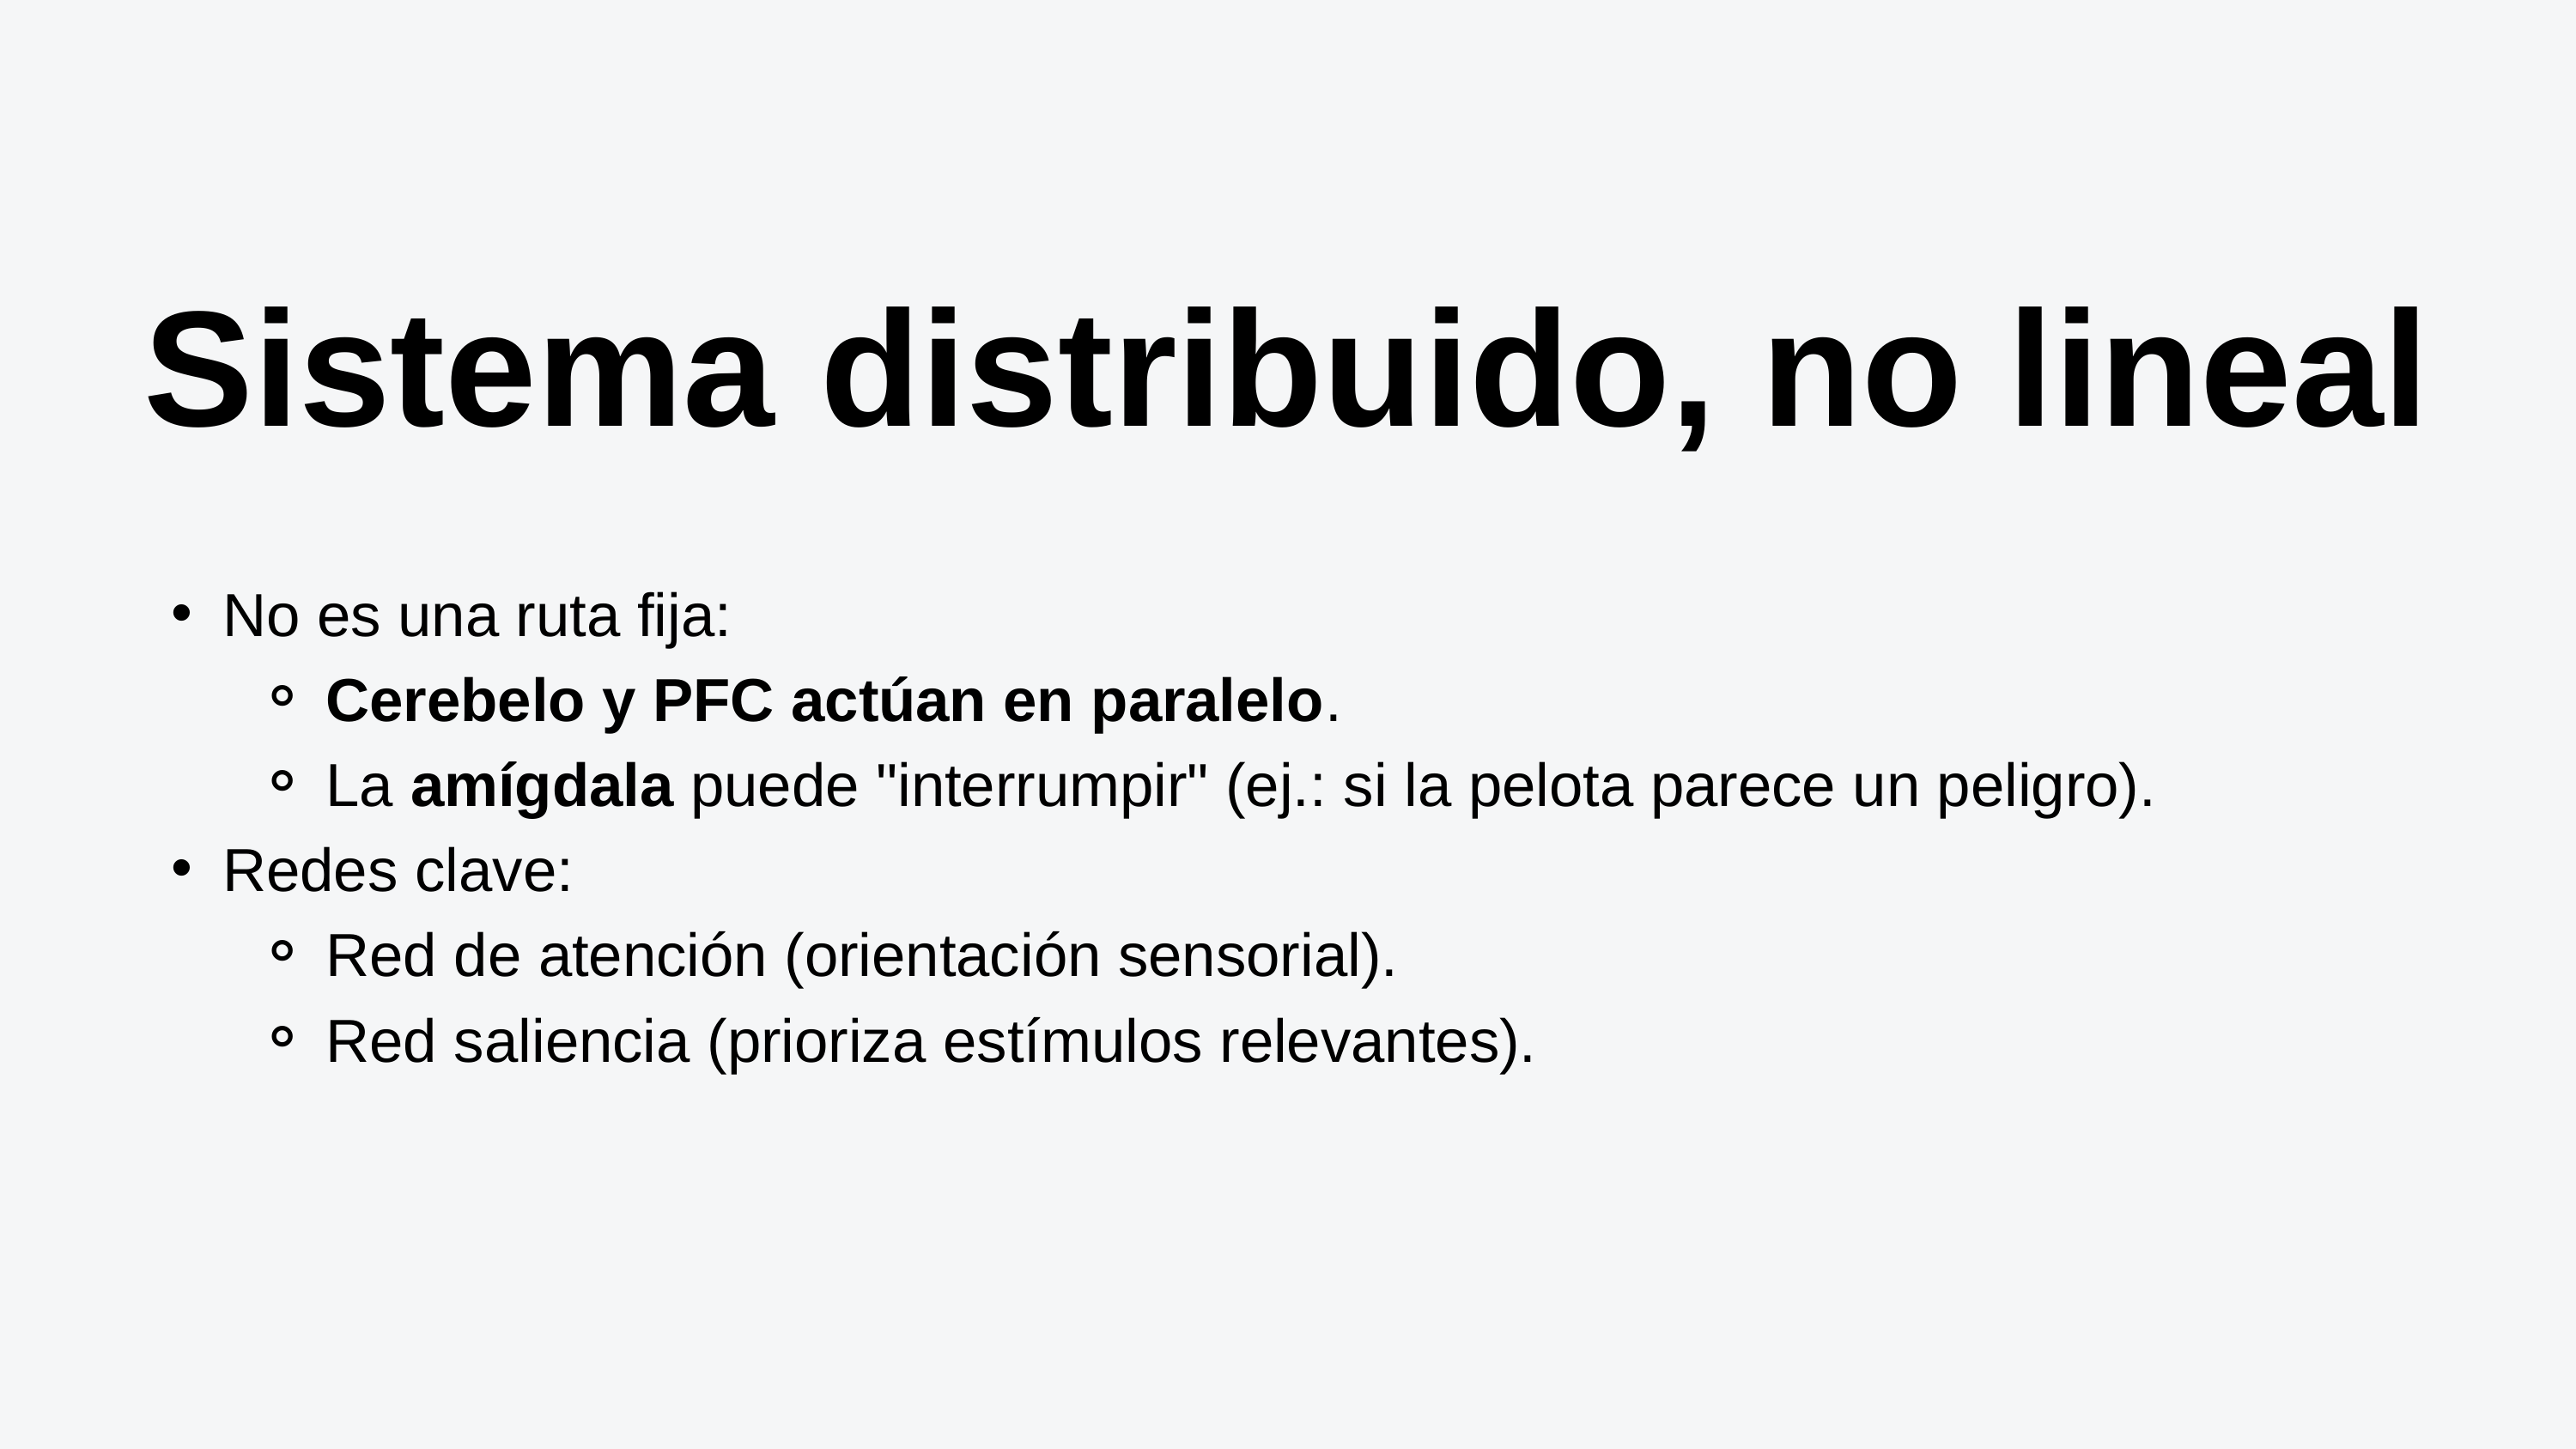

Sistema distribuido, no lineal
No es una ruta fija:
Cerebelo y PFC actúan en paralelo.
La amígdala puede "interrumpir" (ej.: si la pelota parece un peligro).
Redes clave:
Red de atención (orientación sensorial).
Red saliencia (prioriza estímulos relevantes).